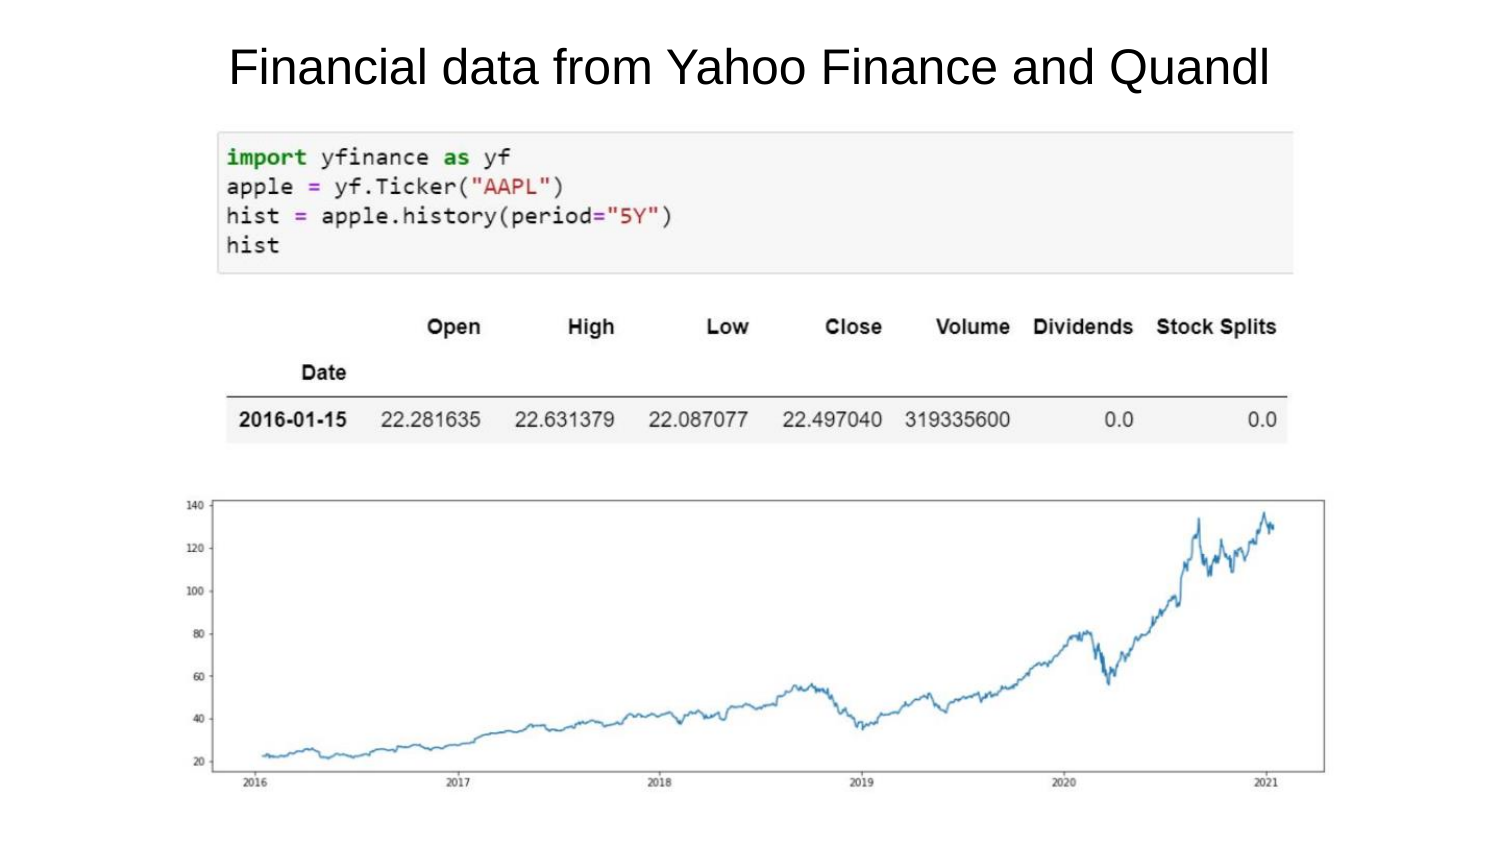

Financial data from Yahoo Finance and Quandl